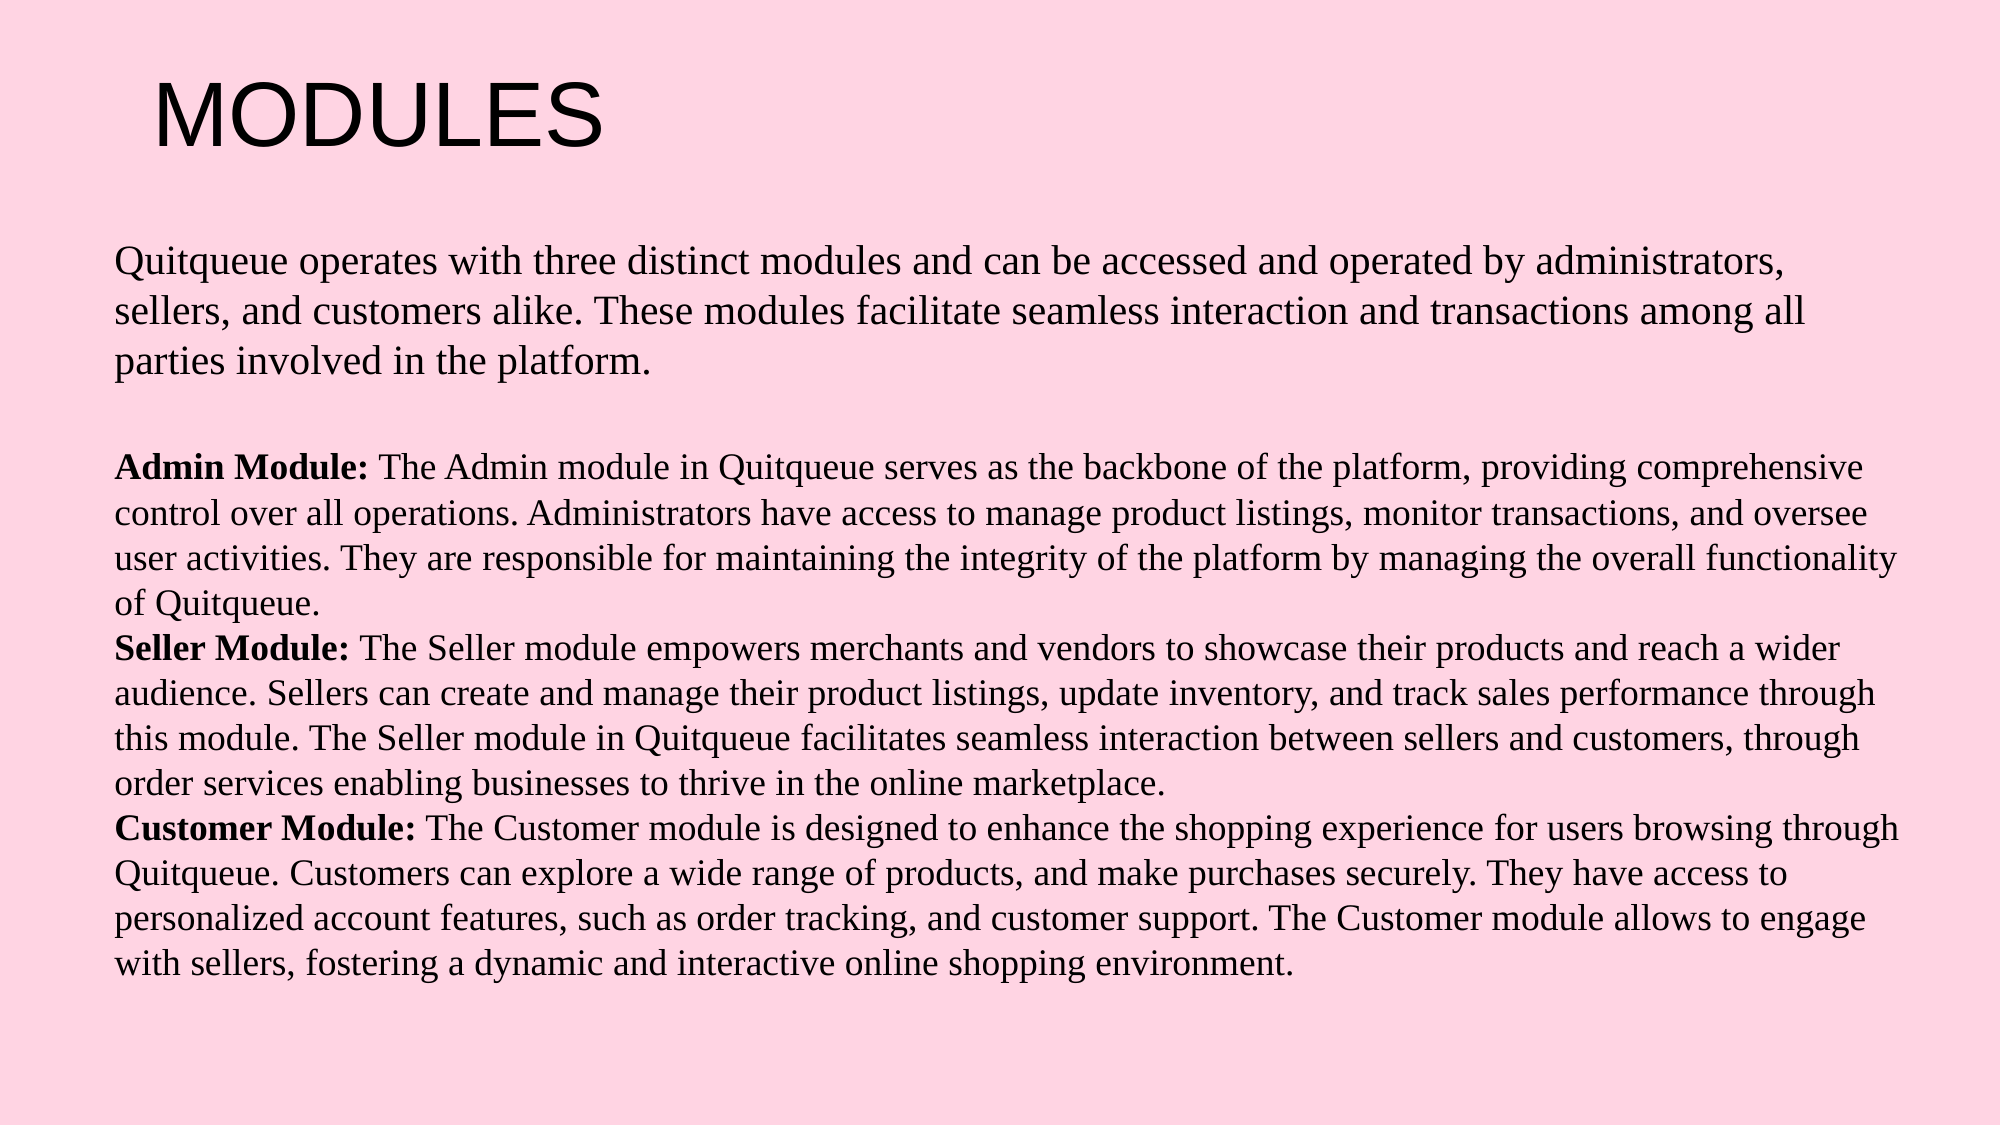

# MODULES
Quitqueue operates with three distinct modules and can be accessed and operated by administrators, sellers, and customers alike. These modules facilitate seamless interaction and transactions among all parties involved in the platform.
Admin Module: The Admin module in Quitqueue serves as the backbone of the platform, providing comprehensive control over all operations. Administrators have access to manage product listings, monitor transactions, and oversee user activities. They are responsible for maintaining the integrity of the platform by managing the overall functionality of Quitqueue.
Seller Module: The Seller module empowers merchants and vendors to showcase their products and reach a wider audience. Sellers can create and manage their product listings, update inventory, and track sales performance through this module. The Seller module in Quitqueue facilitates seamless interaction between sellers and customers, through order services enabling businesses to thrive in the online marketplace.
Customer Module: The Customer module is designed to enhance the shopping experience for users browsing through Quitqueue. Customers can explore a wide range of products, and make purchases securely. They have access to personalized account features, such as order tracking, and customer support. The Customer module allows to engage with sellers, fostering a dynamic and interactive online shopping environment.